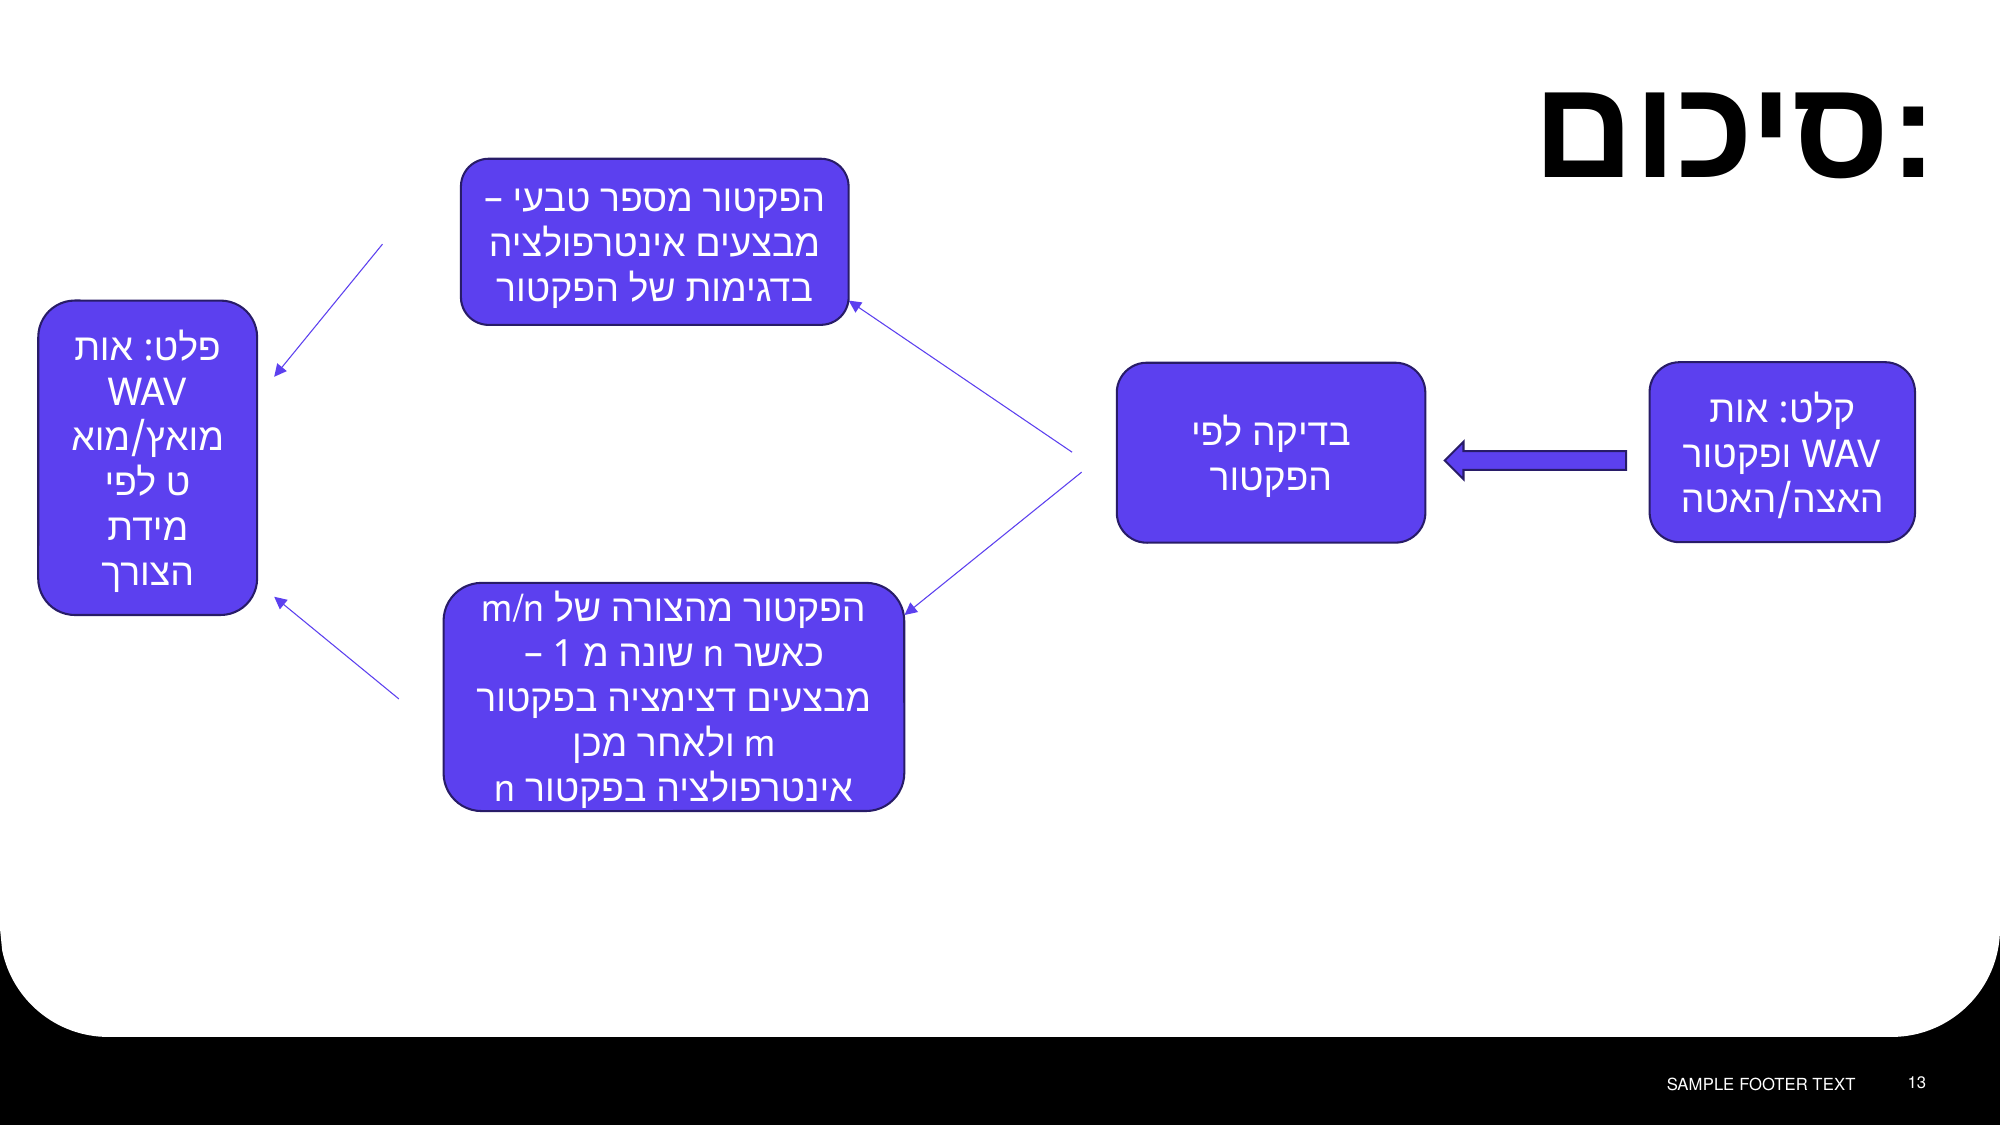

8/16/2024
# סיכום:
הפקטור מספר טבעי – מבצעים אינטרפולציה בדגימות של הפקטור
פלט: אות WAV מואץ/מואט לפי מידת הצורך
קלט: אות WAV ופקטור האצה/האטה
בדיקה לפי הפקטור

הפקטור מהצורה של m/n כאשר n שונה מ 1 – מבצעים דצימציה בפקטור m ולאחר מכן אינטרפולציה בפקטור n
Sample Footer Text
13